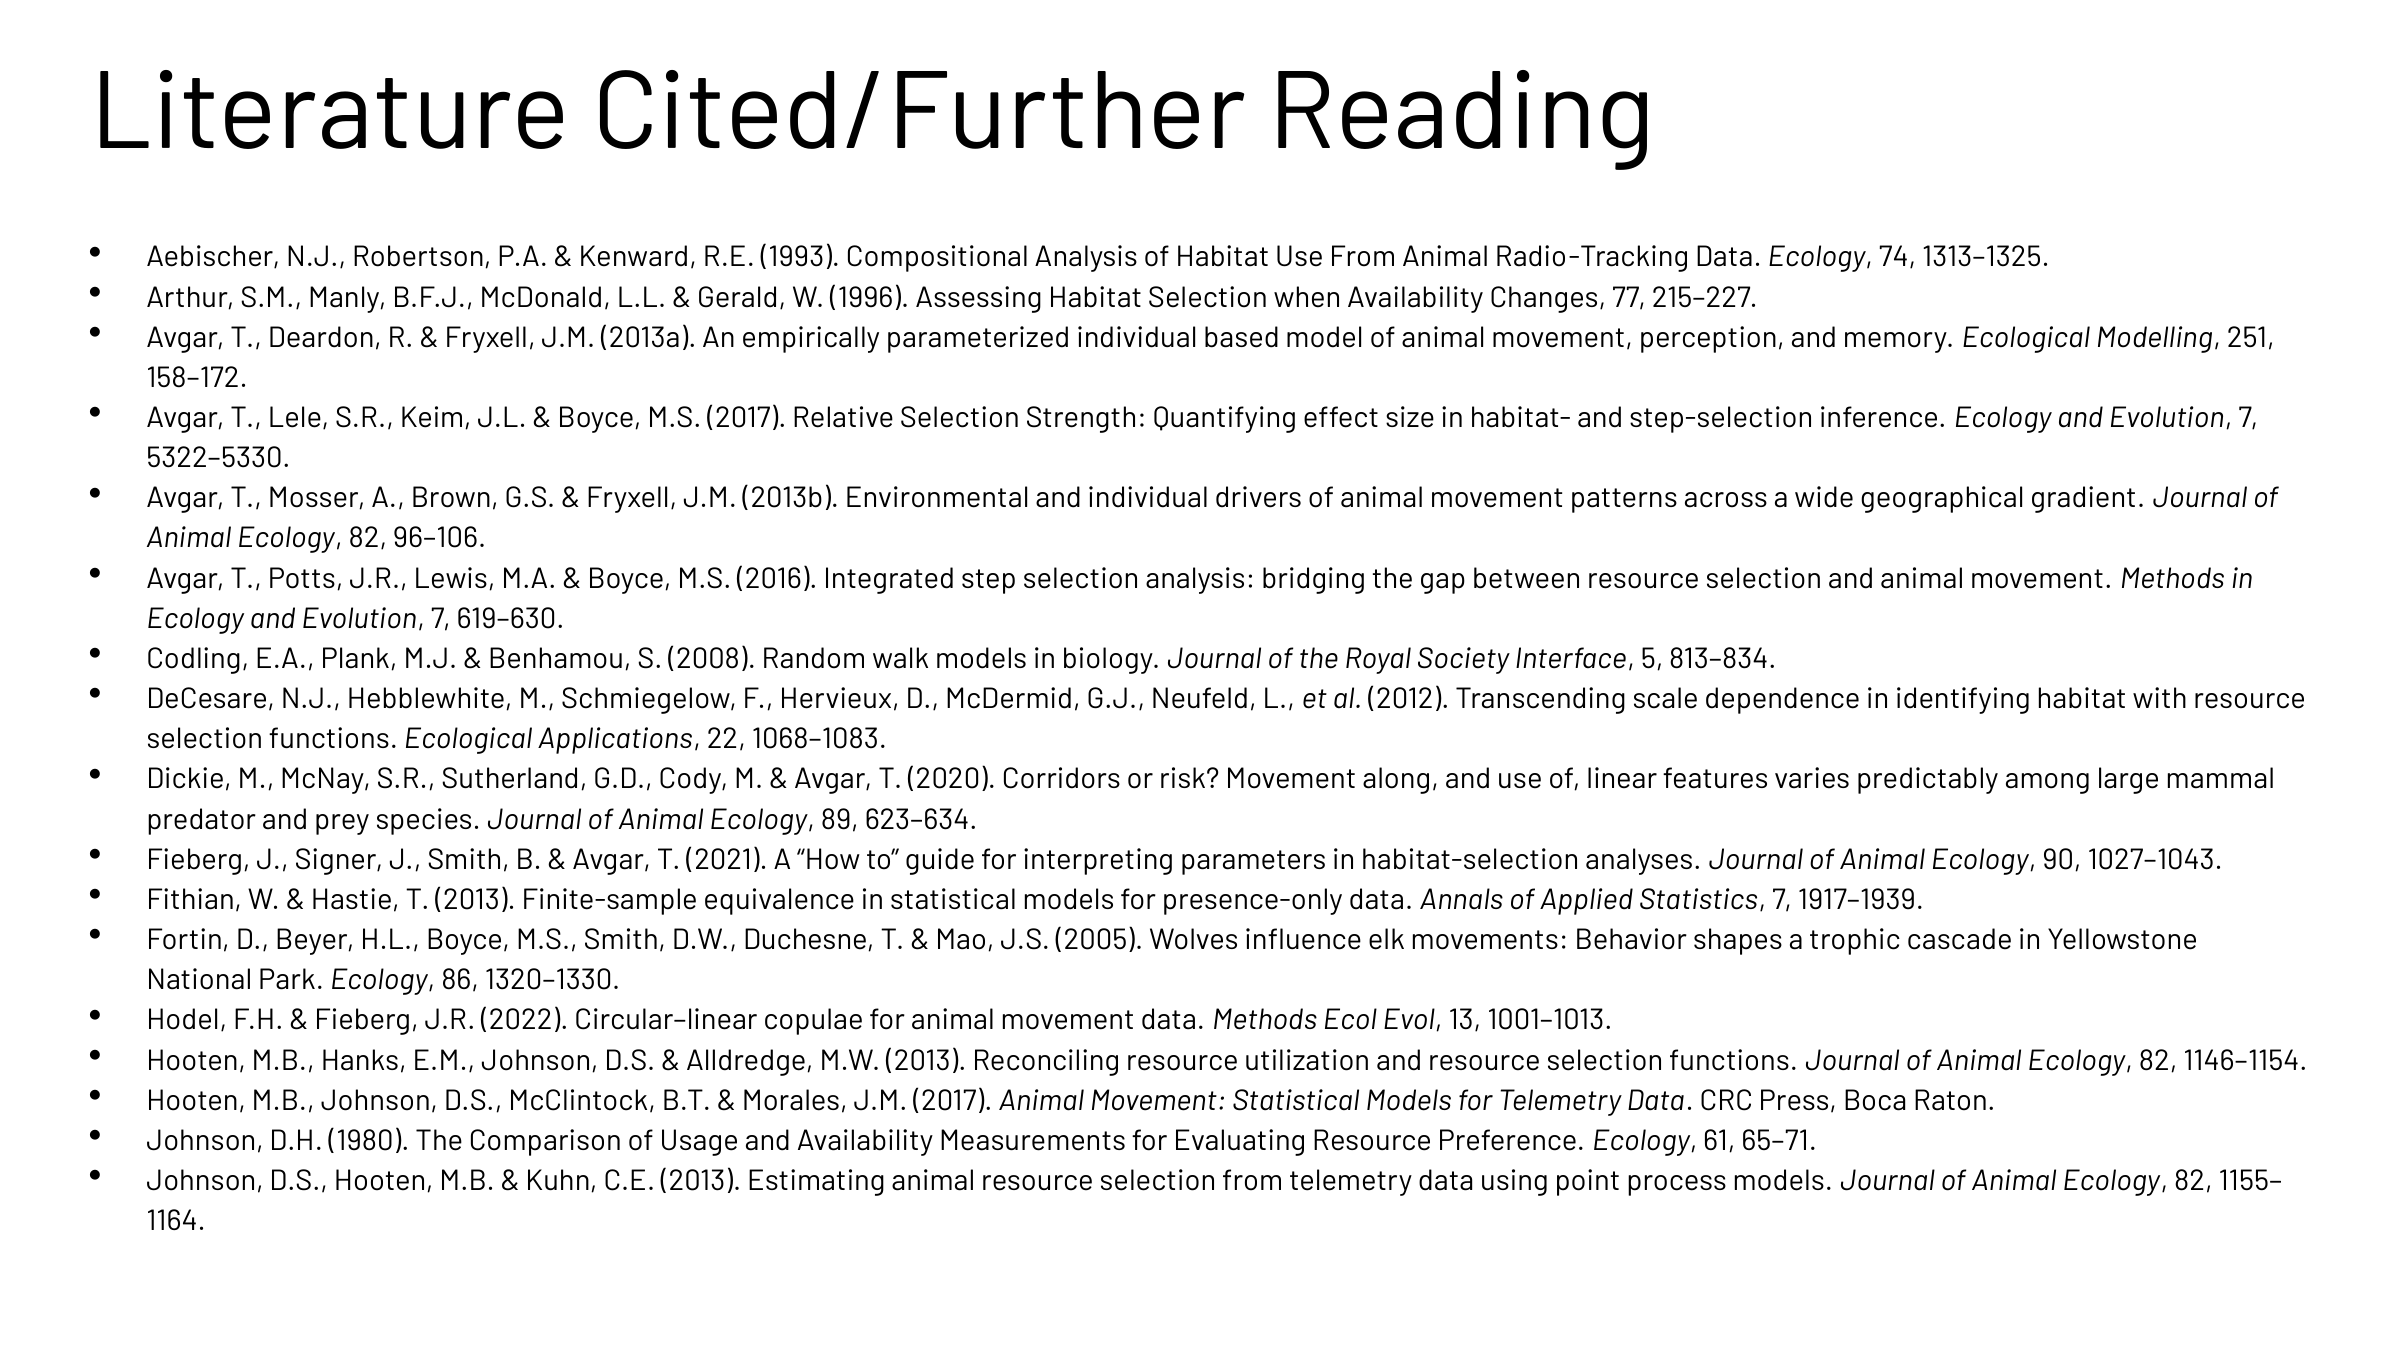

# Literature Cited/Further Reading
Aebischer, N.J., Robertson, P.A. & Kenward, R.E. (1993). Compositional Analysis of Habitat Use From Animal Radio‐Tracking Data. Ecology, 74, 1313–1325.
Arthur, S.M., Manly, B.F.J., McDonald, L.L. & Gerald, W. (1996). Assessing Habitat Selection when Availability Changes, 77, 215–227.
Avgar, T., Deardon, R. & Fryxell, J.M. (2013a). An empirically parameterized individual based model of animal movement, perception, and memory. Ecological Modelling, 251, 158–172.
Avgar, T., Lele, S.R., Keim, J.L. & Boyce, M.S. (2017). Relative Selection Strength: Quantifying effect size in habitat- and step-selection inference. Ecology and Evolution, 7, 5322–5330.
Avgar, T., Mosser, A., Brown, G.S. & Fryxell, J.M. (2013b). Environmental and individual drivers of animal movement patterns across a wide geographical gradient. Journal of Animal Ecology, 82, 96–106.
Avgar, T., Potts, J.R., Lewis, M.A. & Boyce, M.S. (2016). Integrated step selection analysis: bridging the gap between resource selection and animal movement. Methods in Ecology and Evolution, 7, 619–630.
Codling, E.A., Plank, M.J. & Benhamou, S. (2008). Random walk models in biology. Journal of the Royal Society Interface, 5, 813–834.
DeCesare, N.J., Hebblewhite, M., Schmiegelow, F., Hervieux, D., McDermid, G.J., Neufeld, L., et al. (2012). Transcending scale dependence in identifying habitat with resource selection functions. Ecological Applications, 22, 1068–1083.
Dickie, M., McNay, S.R., Sutherland, G.D., Cody, M. & Avgar, T. (2020). Corridors or risk? Movement along, and use of, linear features varies predictably among large mammal predator and prey species. Journal of Animal Ecology, 89, 623–634.
Fieberg, J., Signer, J., Smith, B. & Avgar, T. (2021). A “How to” guide for interpreting parameters in habitat-selection analyses. Journal of Animal Ecology, 90, 1027–1043.
Fithian, W. & Hastie, T. (2013). Finite-sample equivalence in statistical models for presence-only data. Annals of Applied Statistics, 7, 1917–1939.
Fortin, D., Beyer, H.L., Boyce, M.S., Smith, D.W., Duchesne, T. & Mao, J.S. (2005). Wolves influence elk movements: Behavior shapes a trophic cascade in Yellowstone National Park. Ecology, 86, 1320–1330.
Hodel, F.H. & Fieberg, J.R. (2022). Circular–linear copulae for animal movement data. Methods Ecol Evol, 13, 1001–1013.
Hooten, M.B., Hanks, E.M., Johnson, D.S. & Alldredge, M.W. (2013). Reconciling resource utilization and resource selection functions. Journal of Animal Ecology, 82, 1146–1154.
Hooten, M.B., Johnson, D.S., McClintock, B.T. & Morales, J.M. (2017). Animal Movement: Statistical Models for Telemetry Data. CRC Press, Boca Raton.
Johnson, D.H. (1980). The Comparison of Usage and Availability Measurements for Evaluating Resource Preference. Ecology, 61, 65–71.
Johnson, D.S., Hooten, M.B. & Kuhn, C.E. (2013). Estimating animal resource selection from telemetry data using point process models. Journal of Animal Ecology, 82, 1155–1164.